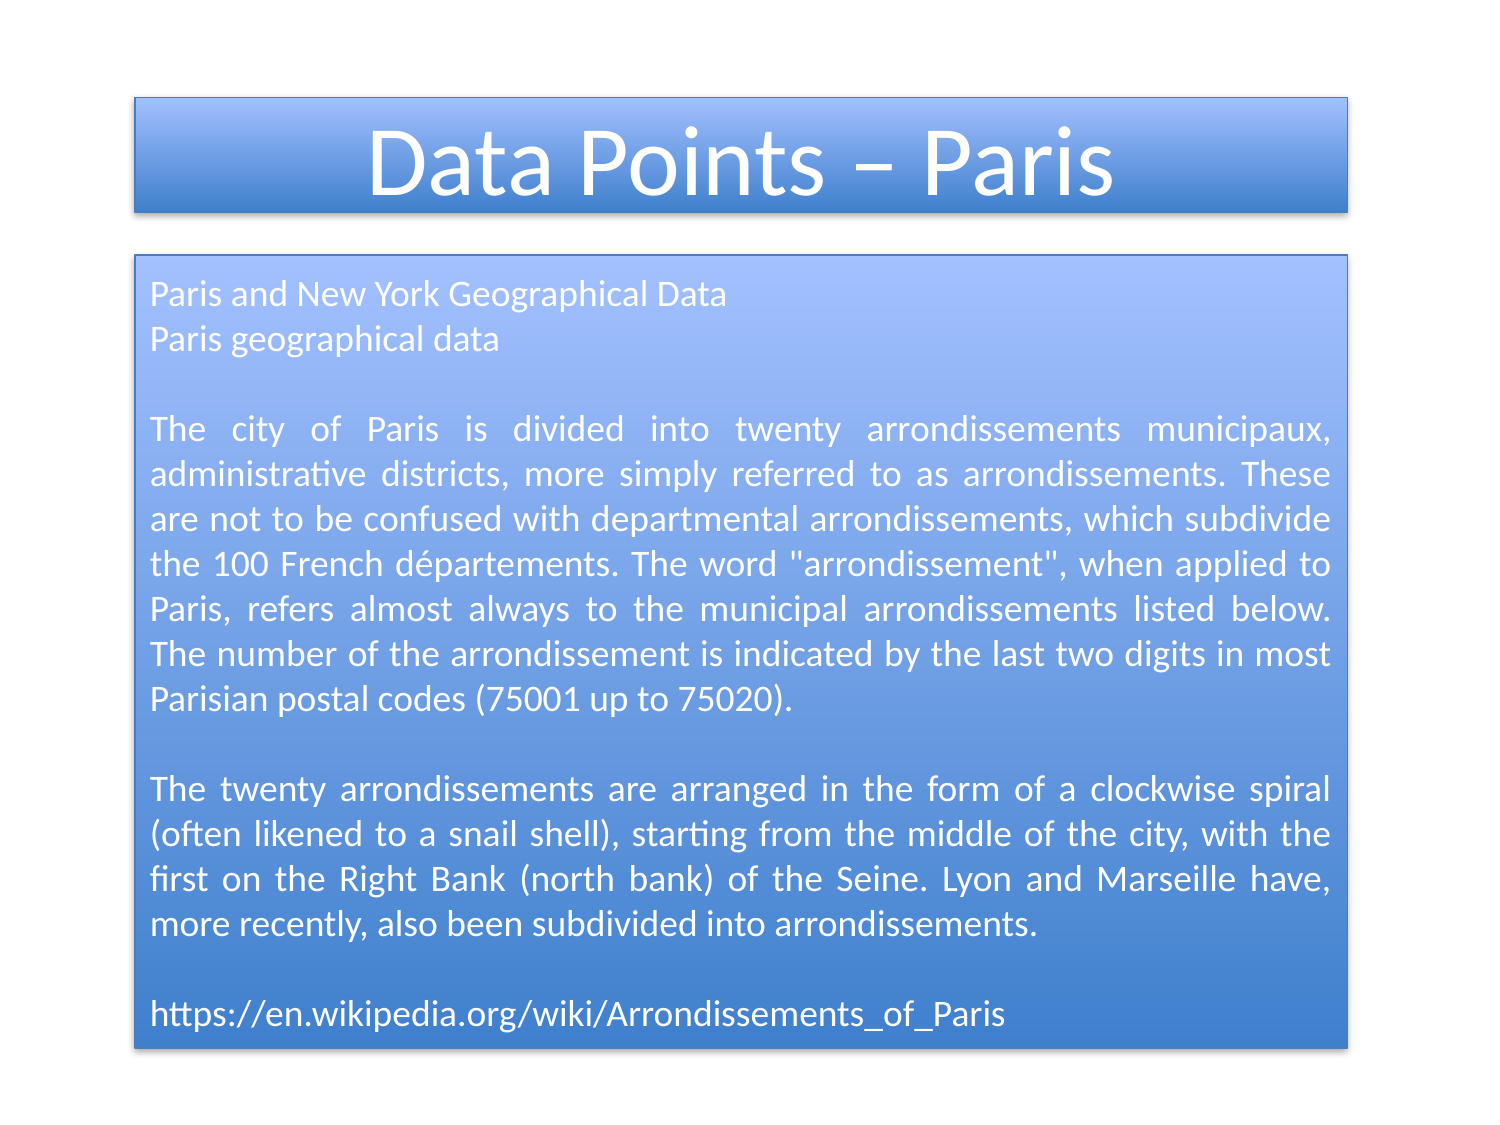

Data Points – Paris
Paris and New York Geographical Data
Paris geographical data

The city of Paris is divided into twenty arrondissements municipaux, administrative districts, more simply referred to as arrondissements. These are not to be confused with departmental arrondissements, which subdivide the 100 French départements. The word "arrondissement", when applied to Paris, refers almost always to the municipal arrondissements listed below. The number of the arrondissement is indicated by the last two digits in most Parisian postal codes (75001 up to 75020).

The twenty arrondissements are arranged in the form of a clockwise spiral (often likened to a snail shell), starting from the middle of the city, with the first on the Right Bank (north bank) of the Seine. Lyon and Marseille have, more recently, also been subdivided into arrondissements.

https://en.wikipedia.org/wiki/Arrondissements_of_Paris